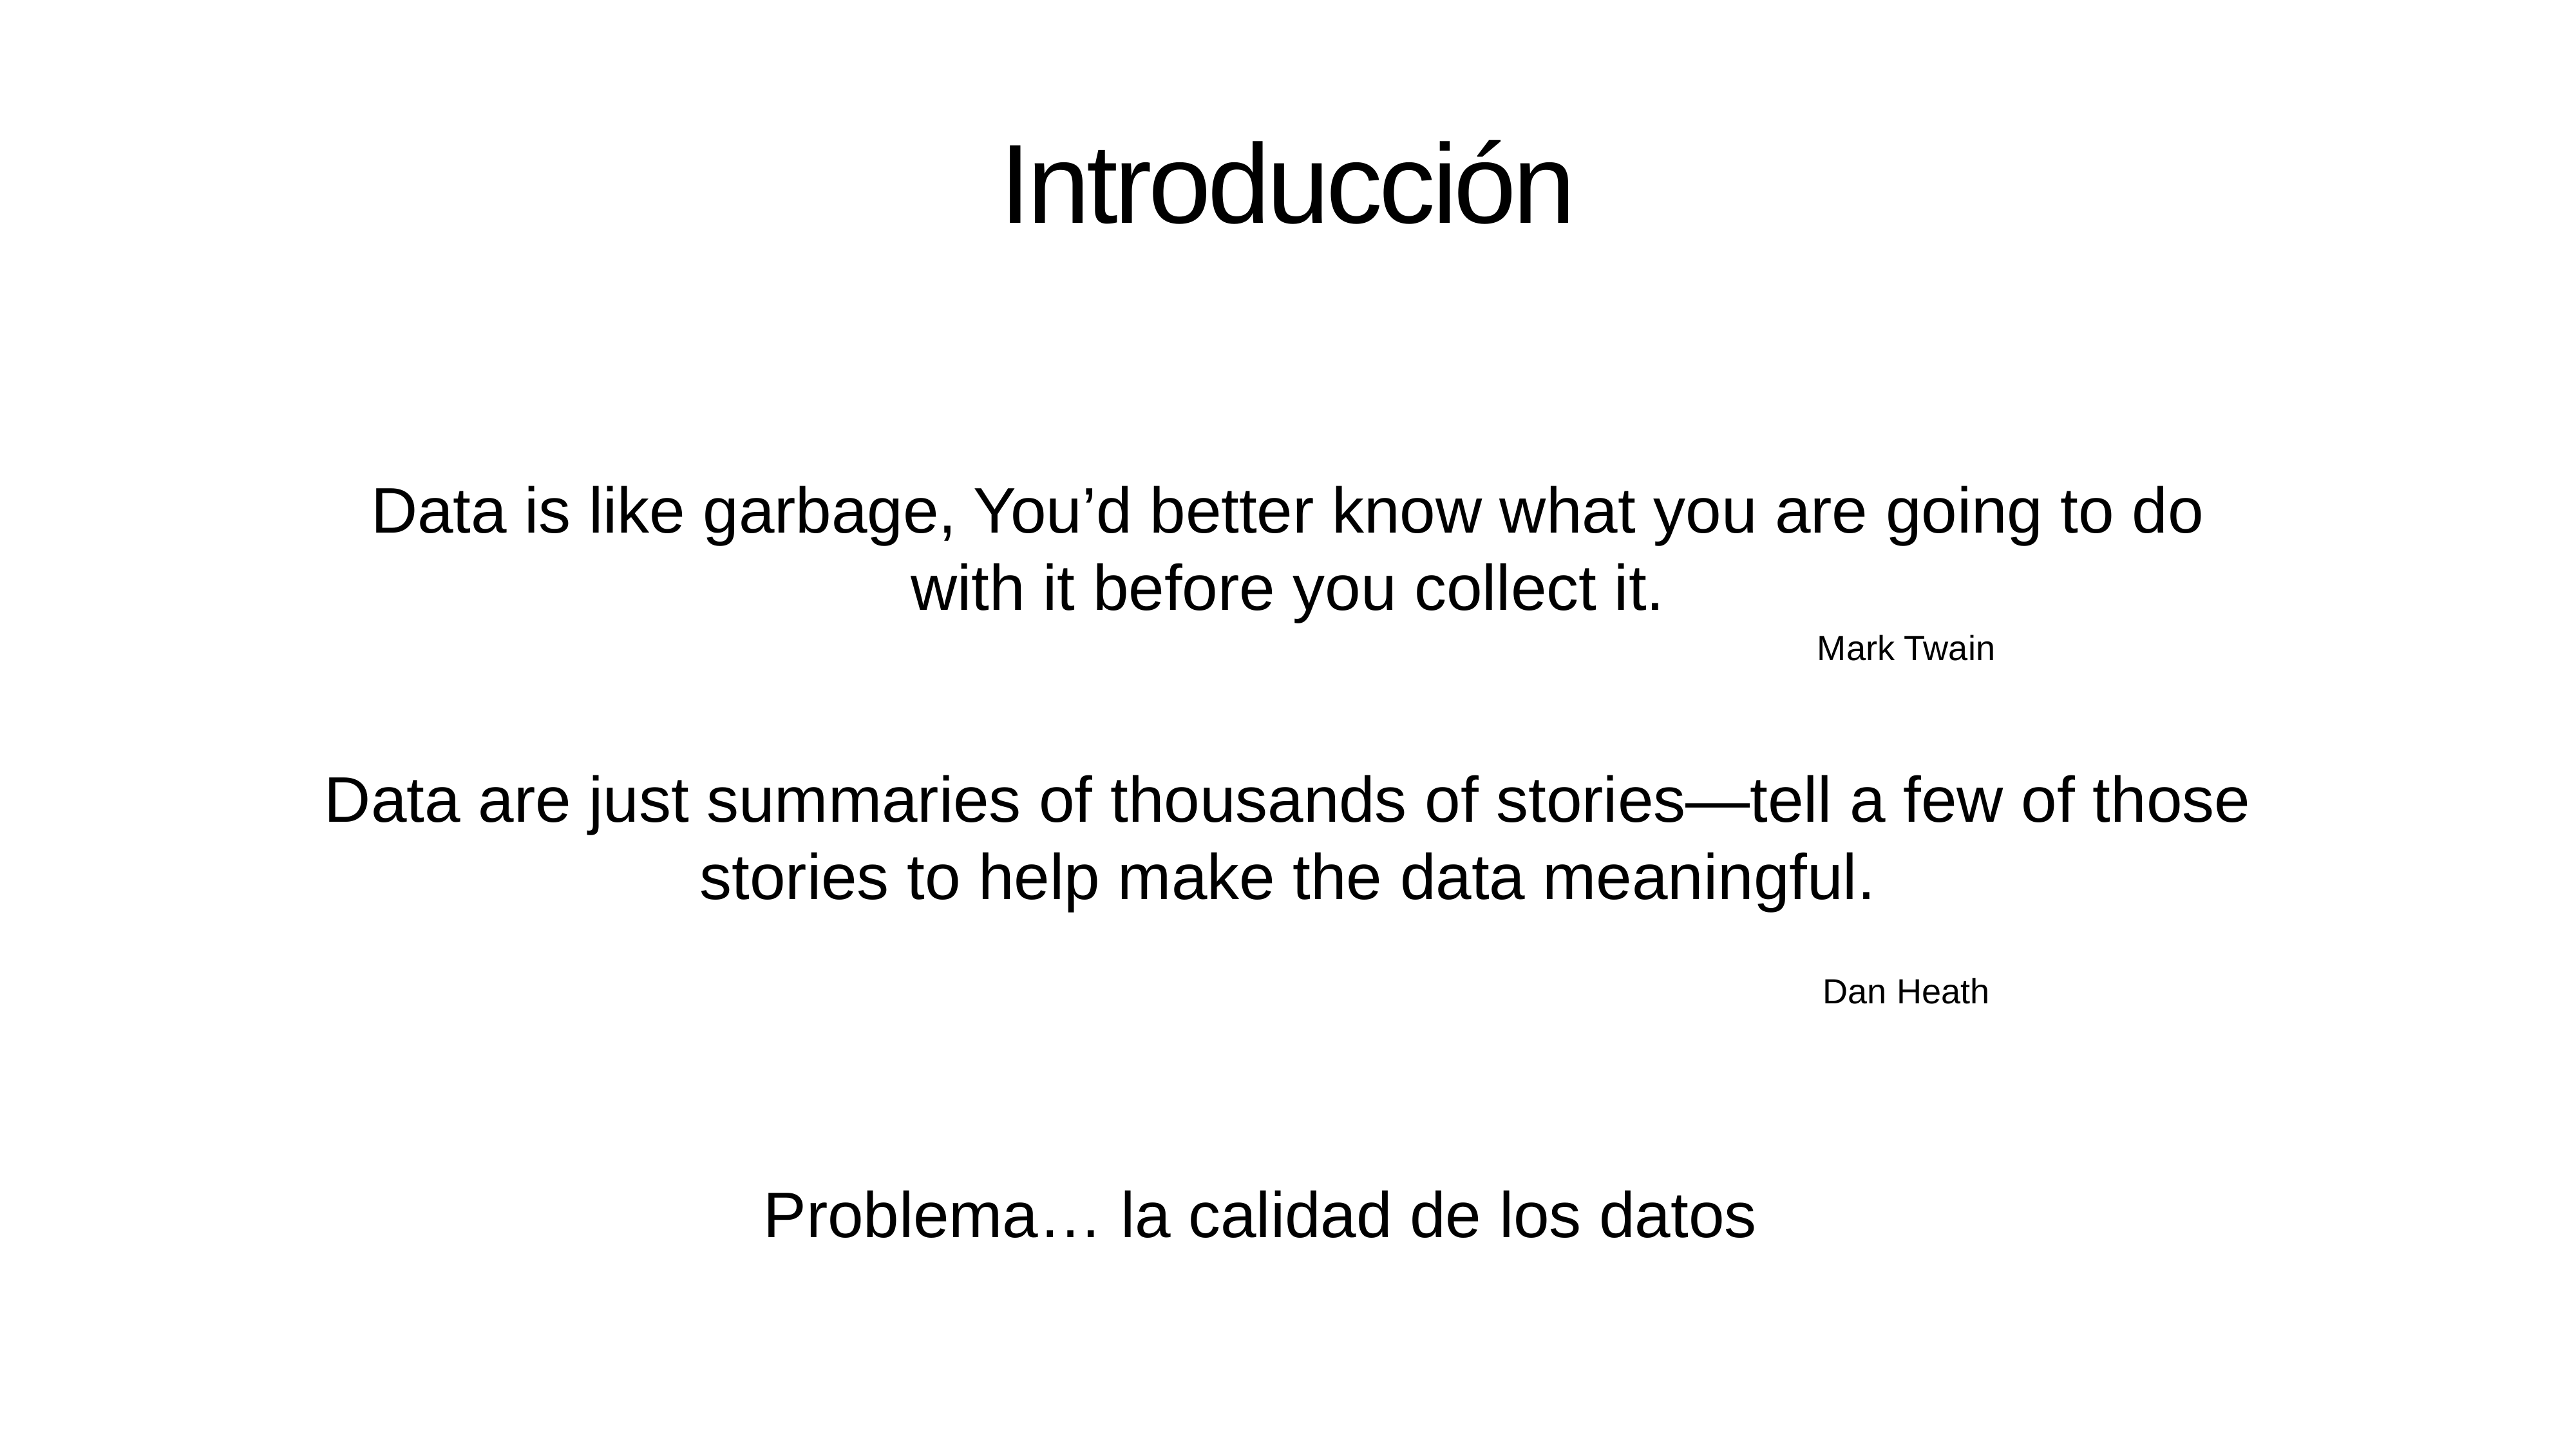

# Introducción
Data is like garbage, You’d better know what you are going to do with it before you collect it.
Mark Twain
Data are just summaries of thousands of stories—tell a few of those stories to help make the data meaningful.
Dan Heath
Problema… la calidad de los datos